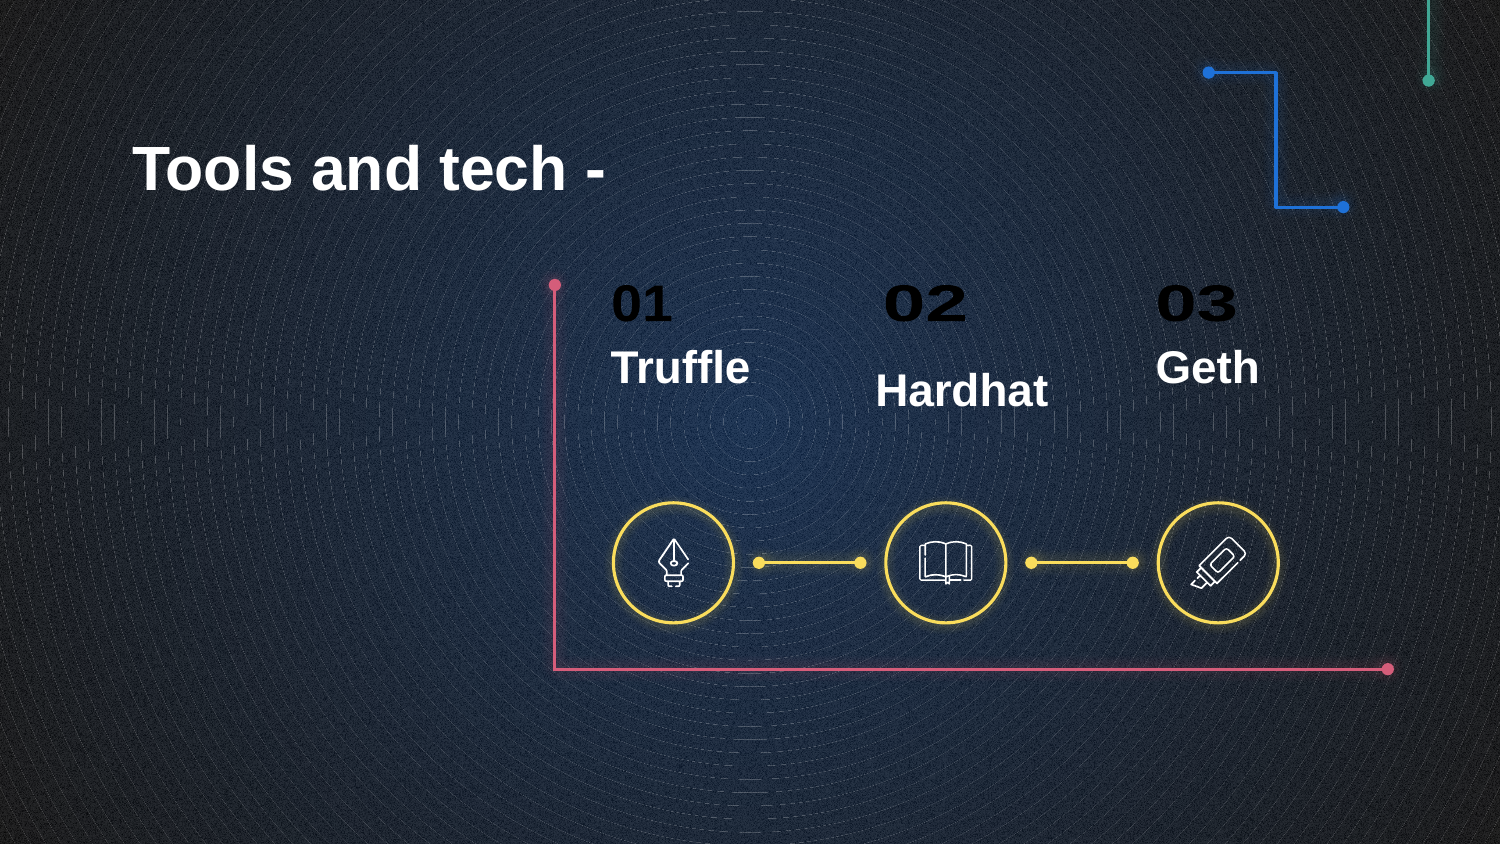

# Tools and tech -
01
02
03
Truffle
Geth
Hardhat